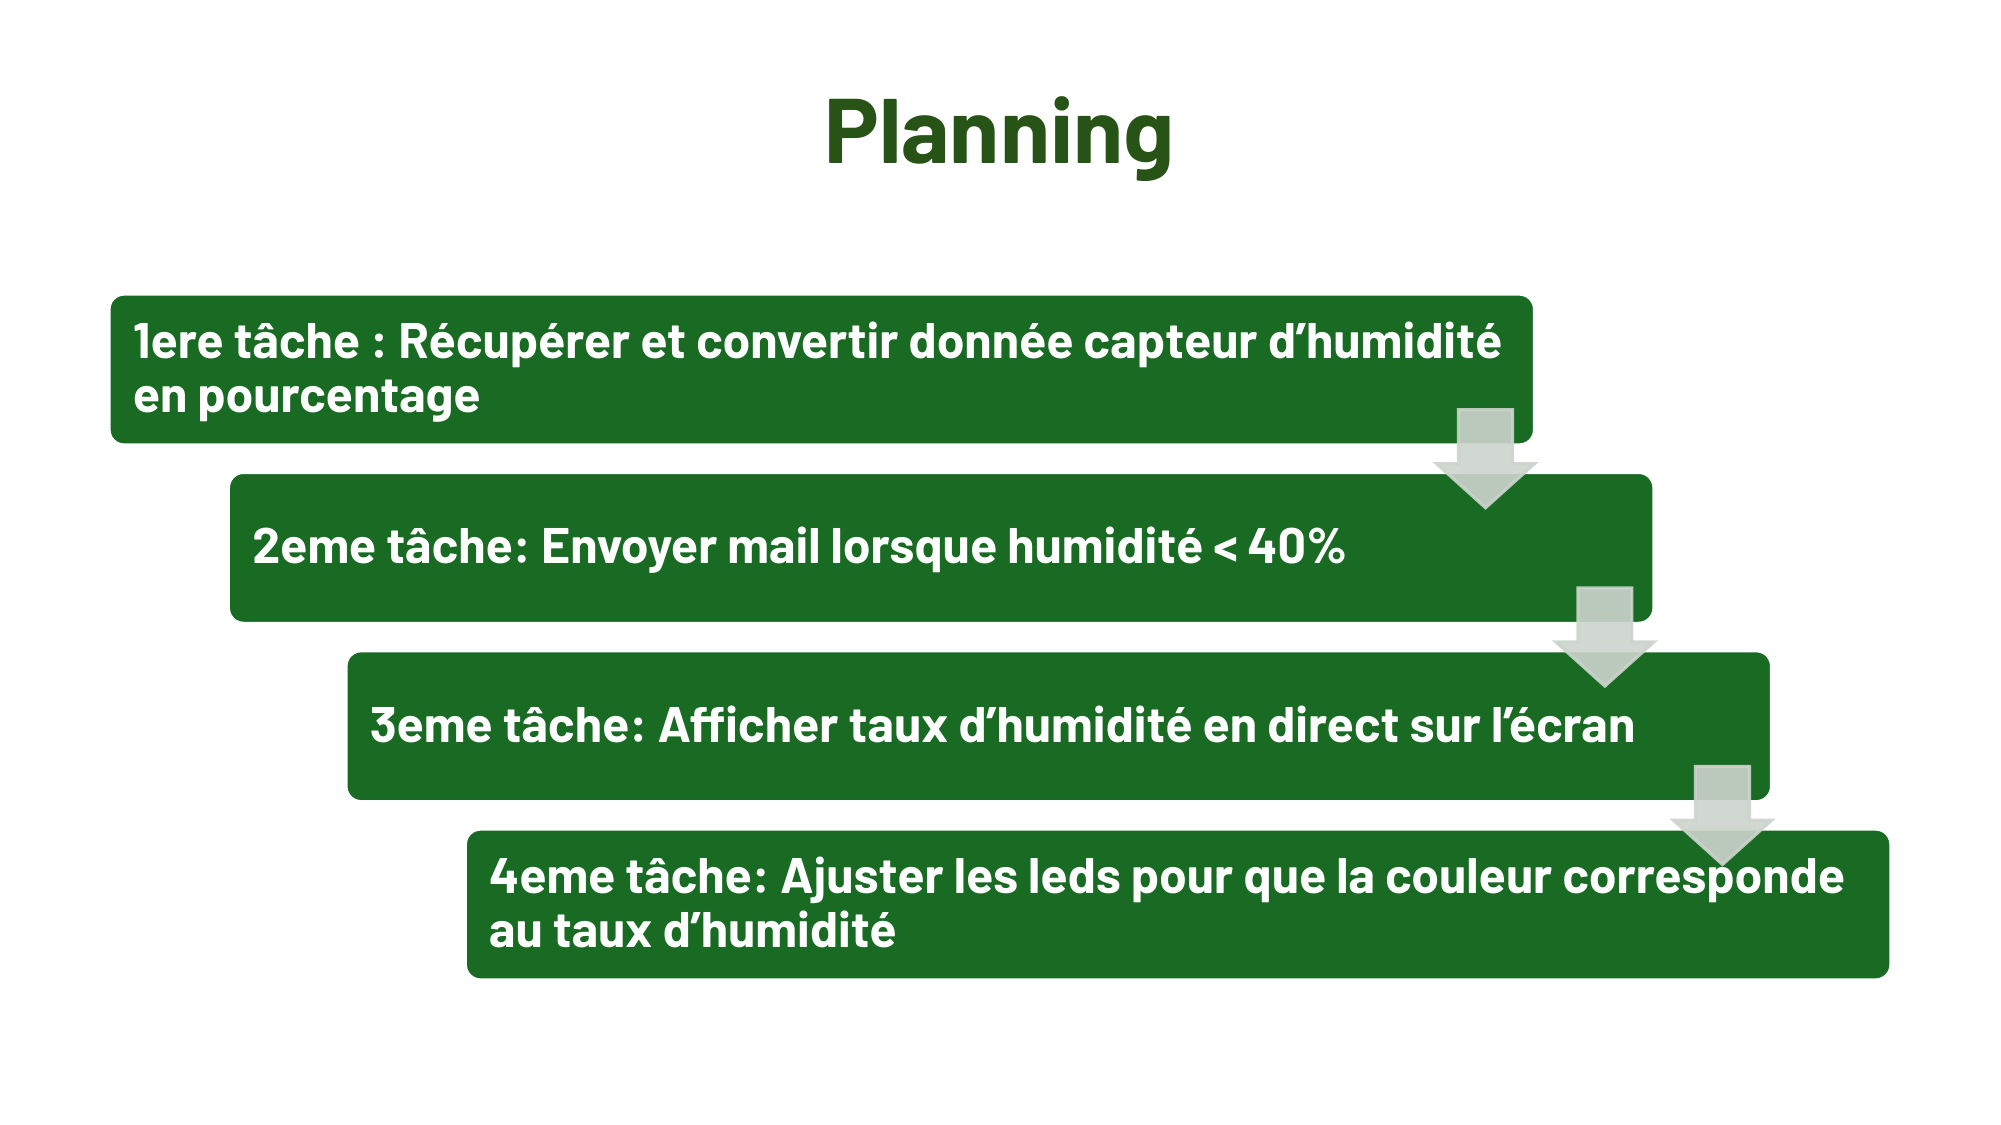

Planning
1ere tâche : Récupérer et convertir donnée capteur d’humidité en pourcentage
2eme tâche: Envoyer mail lorsque humidité < 40%
3eme tâche: Afficher taux d’humidité en direct sur l’écran
4eme tâche: Ajuster les leds pour que la couleur corresponde au taux d’humidité